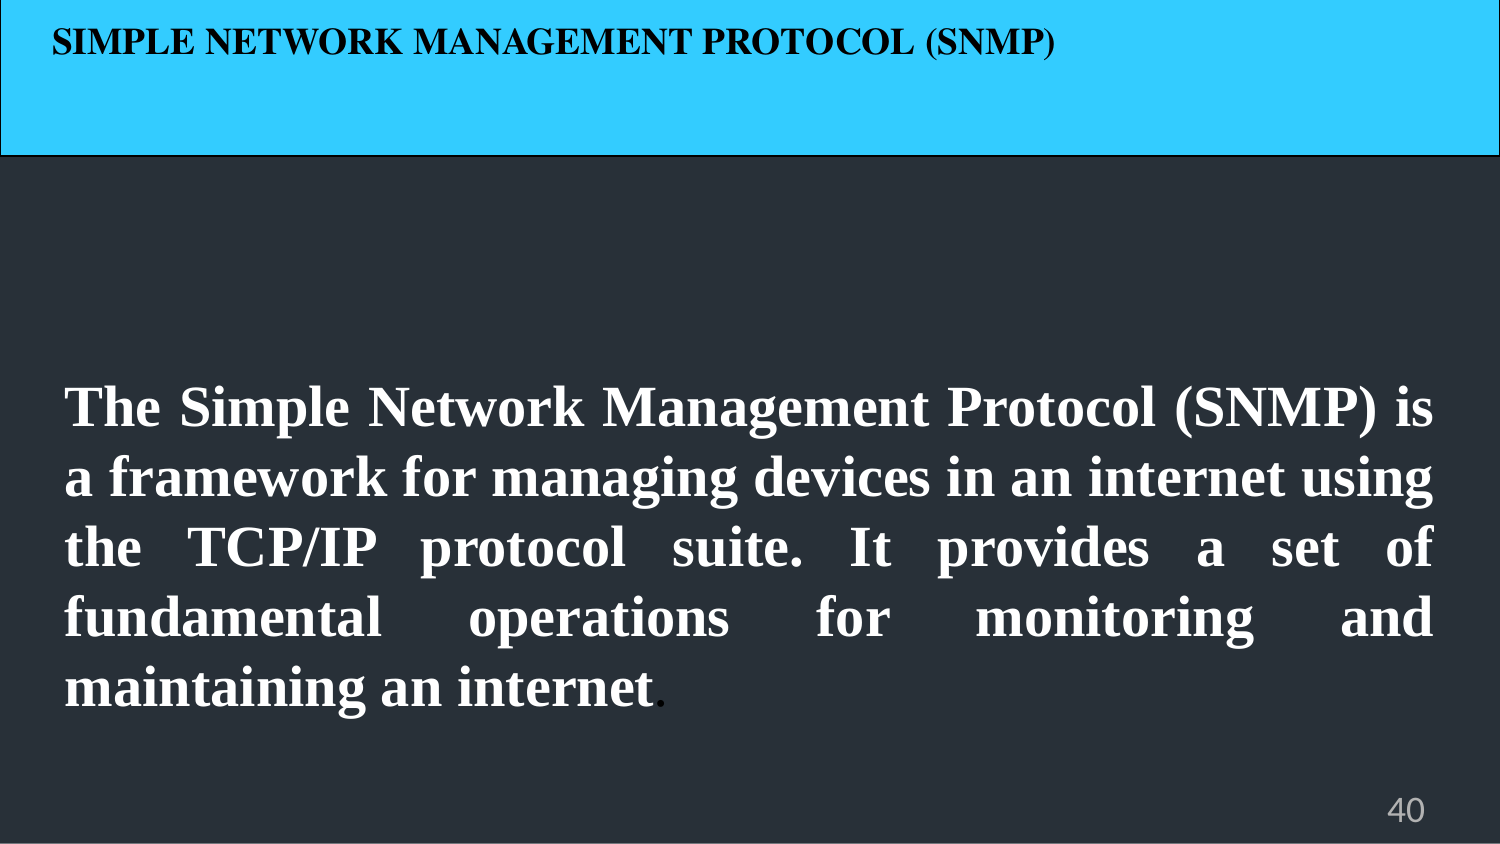

SIMPLE NETWORK MANAGEMENT PROTOCOL (SNMP)
The Simple Network Management Protocol (SNMP) is a framework for managing devices in an internet using the TCP/IP protocol suite. It provides a set of fundamental operations for monitoring and maintaining an internet.
40